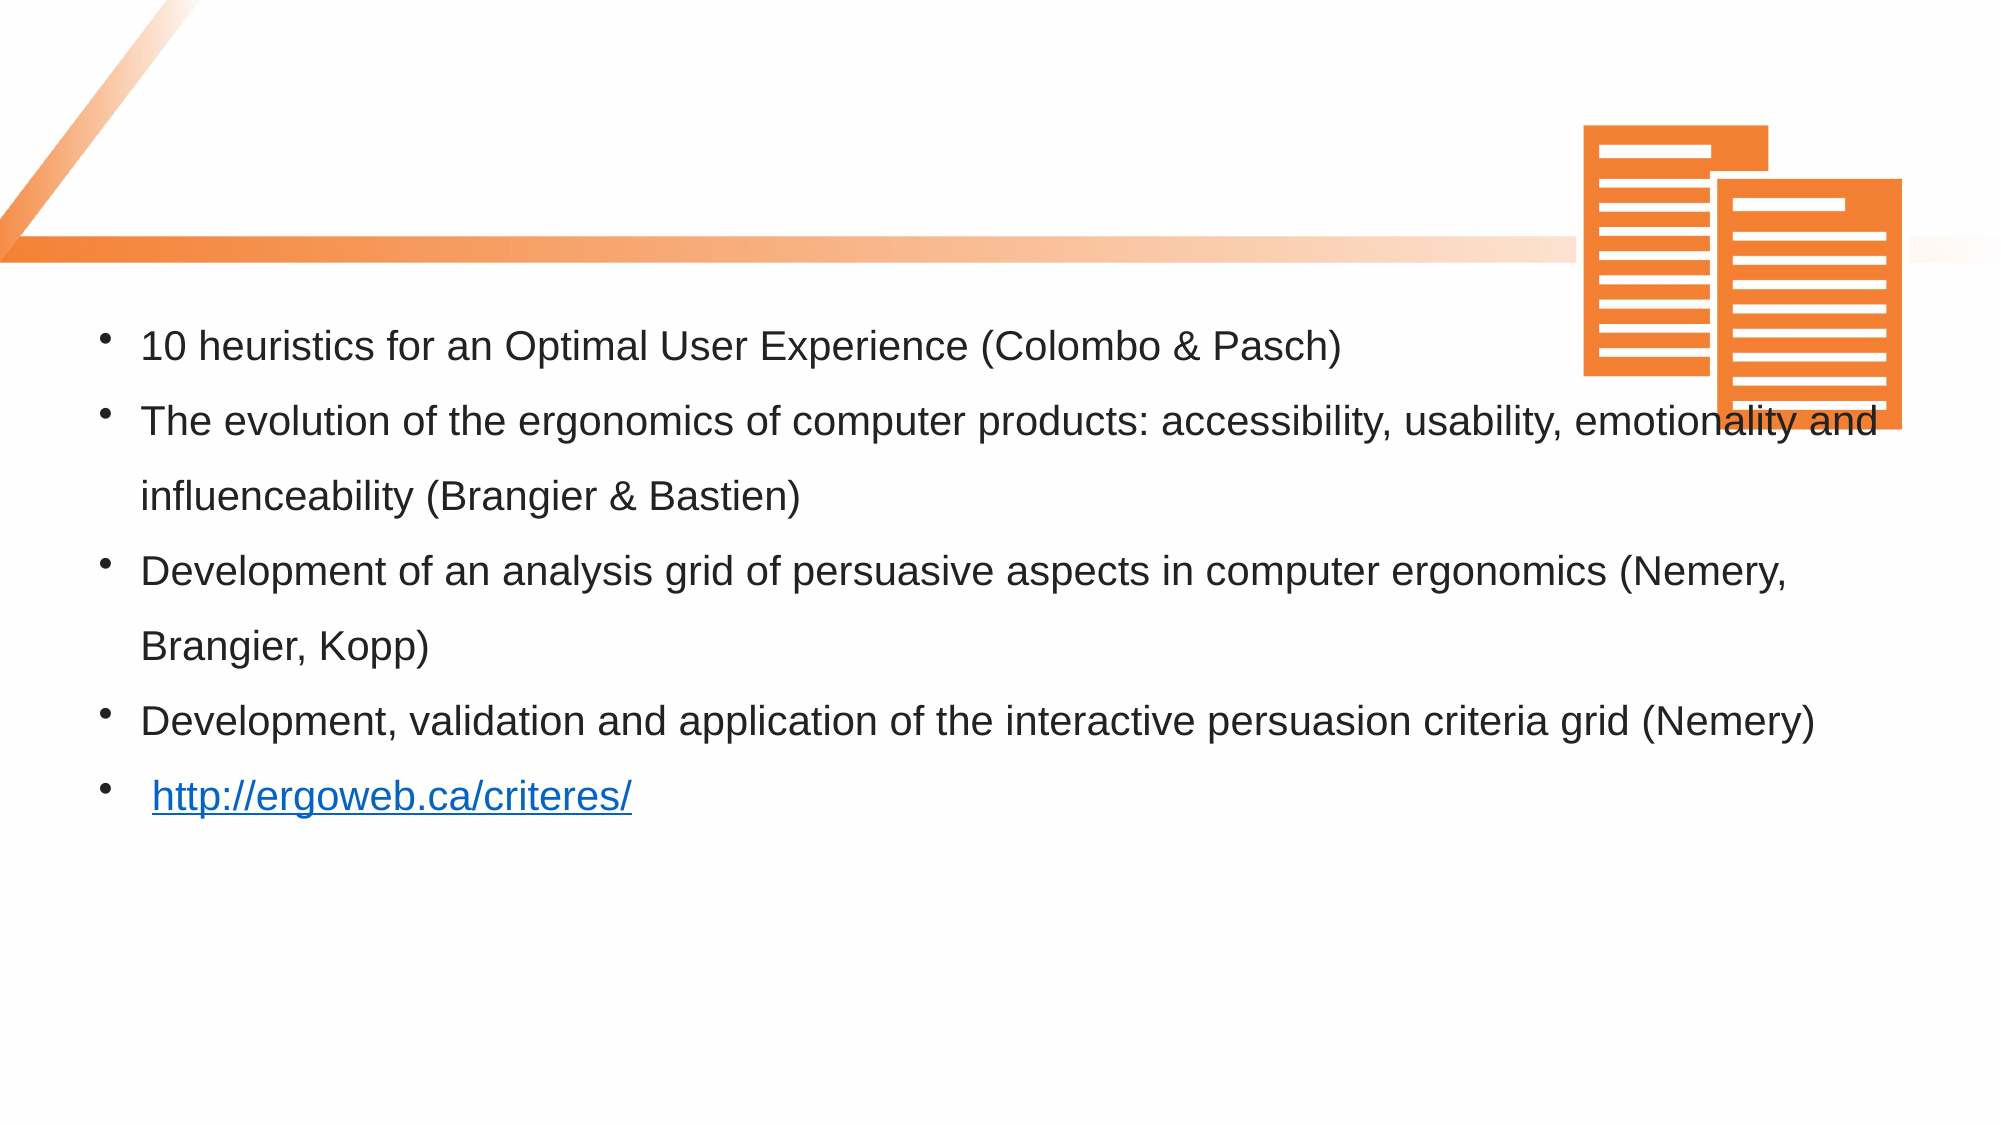

#
10 heuristics for an Optimal User Experience (Colombo & Pasch)
The evolution of the ergonomics of computer products: accessibility, usability, emotionality and influenceability (Brangier & Bastien)
Development of an analysis grid of persuasive aspects in computer ergonomics (Nemery, Brangier, Kopp)
Development, validation and application of the interactive persuasion criteria grid (Nemery)
 http://ergoweb.ca/criteres/